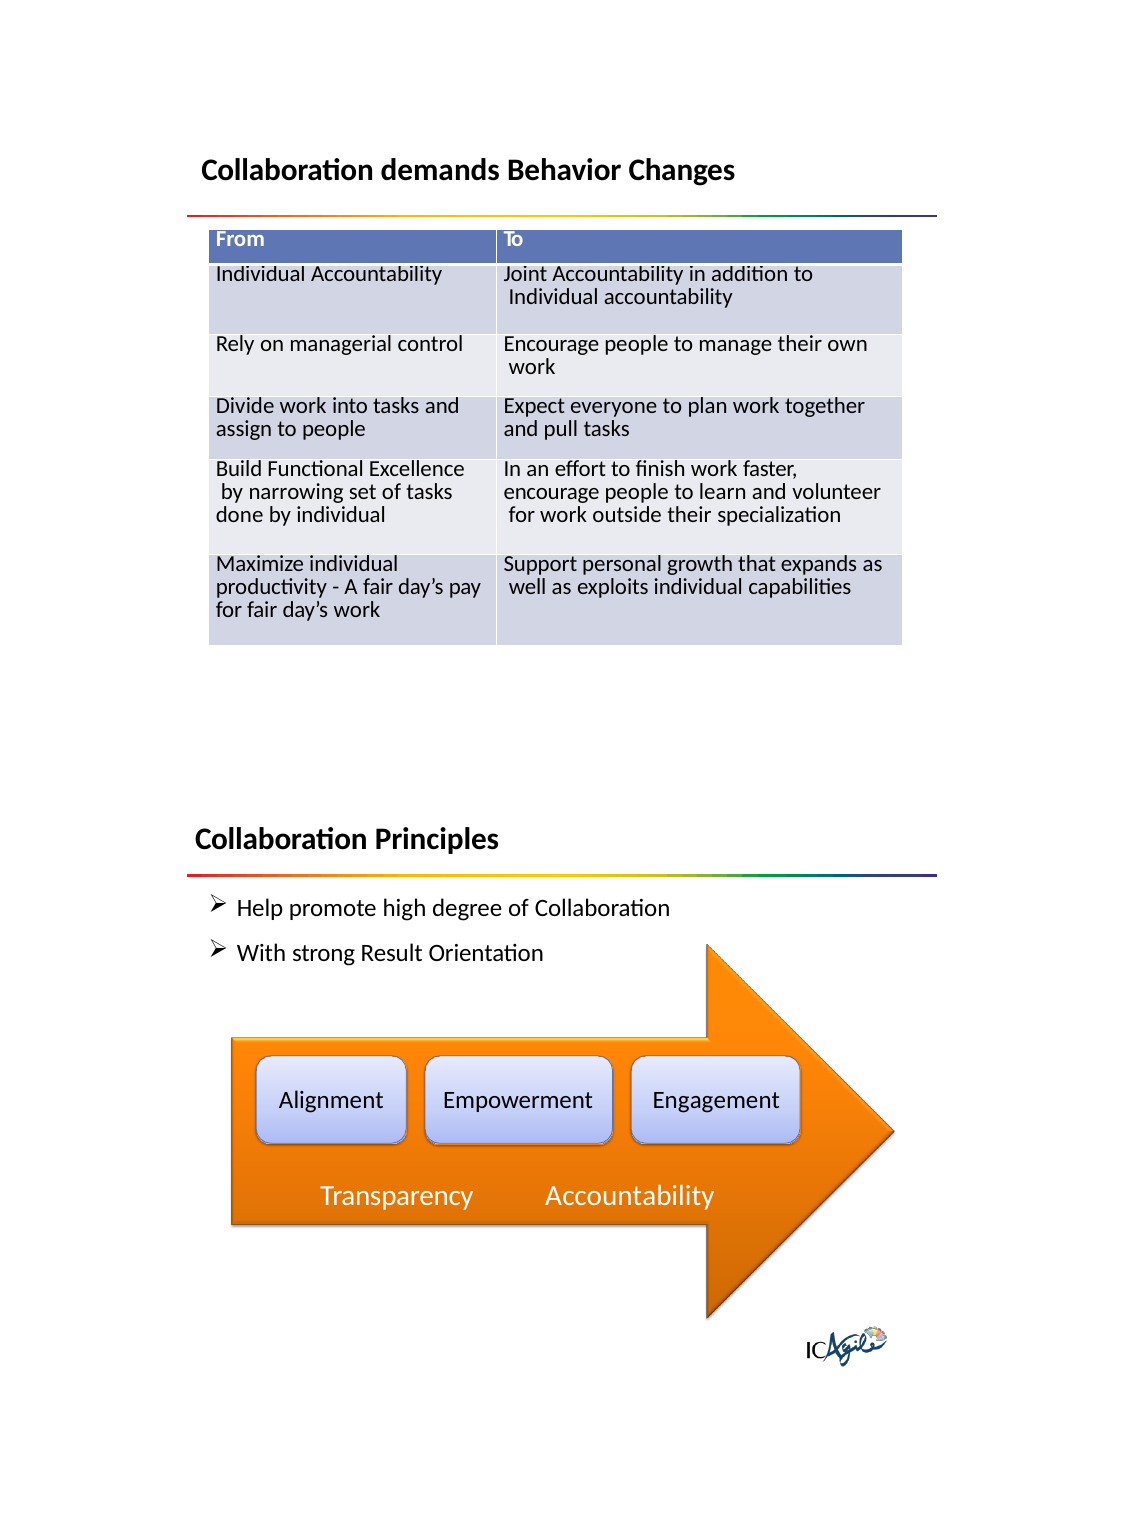

Collaboration demands Behavior Changes
|  |  |  |  |
| --- | --- | --- | --- |
|  | From | To |  |
|  | Individual Accountability | Joint Accountability in addition to Individual accountability |  |
|  | Rely on managerial control | Encourage people to manage their own work |  |
|  | Divide work into tasks and assign to people | Expect everyone to plan work together and pull tasks |  |
|  | Build Functional Excellence by narrowing set of tasks done by individual | In an effort to finish work faster, encourage people to learn and volunteer for work outside their specialization |  |
|  | Maximize individual productivity - A fair day’s pay for fair day’s work | Support personal growth that expands as well as exploits individual capabilities |  |

Collaboration Principles

Help promote high degree of Collaboration
With strong Result Orientation

Alignment
Engagement
Empowerment
Transparency
Accountability